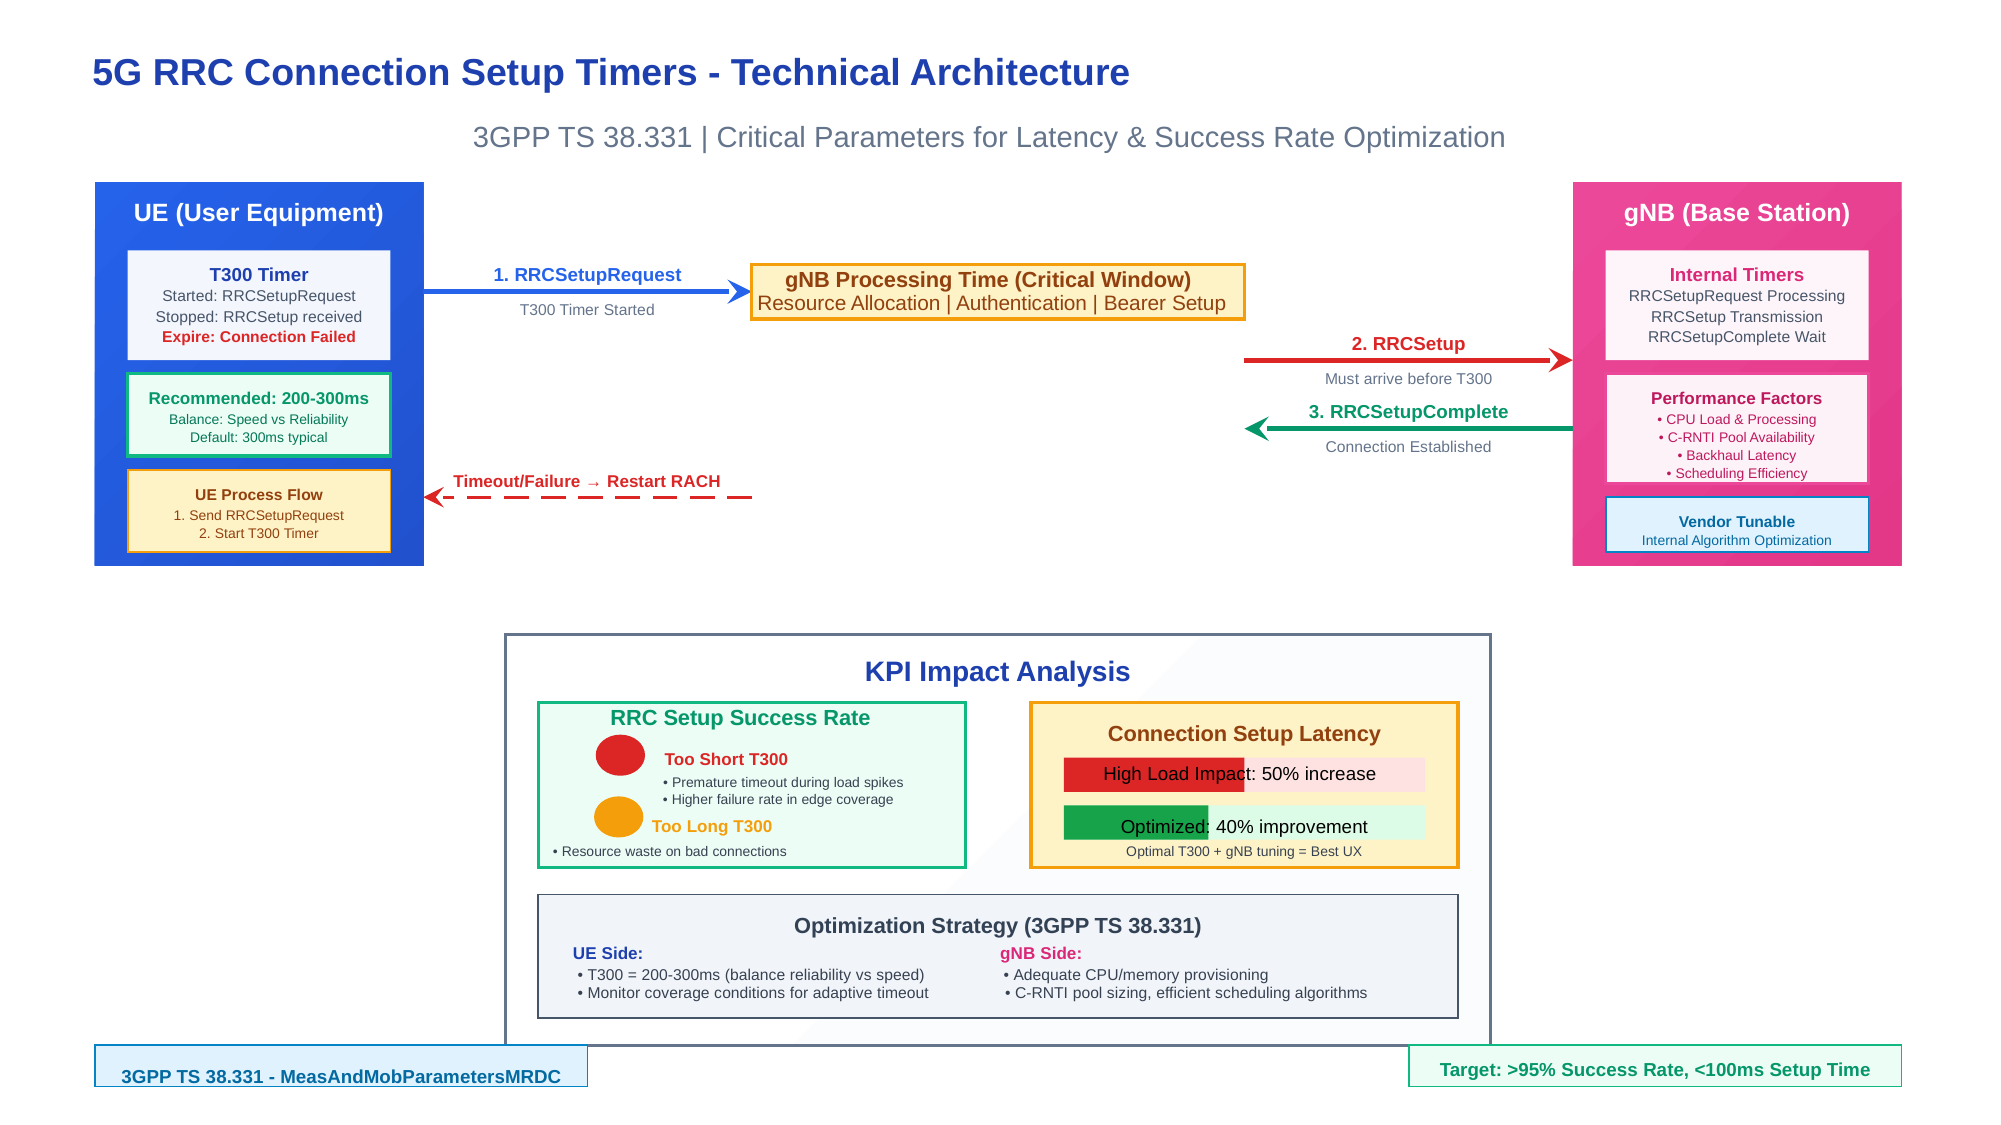

5G RRC Connection Setup Timers - Technical Architecture
3GPP TS 38.331 | Critical Parameters for Latency & Success Rate Optimization

UE (User Equipment)

T300 Timer
Started: RRCSetupRequest
Stopped: RRCSetup received
Expire: Connection Failed

Recommended: 200-300ms
Balance: Speed vs Reliability
Default: 300ms typical

UE Process Flow
1. Send RRCSetupRequest
2. Start T300 Timer

gNB (Base Station)

Internal Timers
RRCSetupRequest Processing
RRCSetup Transmission
RRCSetupComplete Wait

Performance Factors
• CPU Load & Processing
• C-RNTI Pool Availability
• Backhaul Latency
• Scheduling Efficiency

Vendor Tunable
Internal Algorithm Optimization
1. RRCSetupRequest
gNB Processing Time (Critical Window)

Resource Allocation | Authentication | Bearer Setup

T300 Timer Started
2. RRCSetup

Must arrive before T300
3. RRCSetupComplete

Connection Established
Timeout/Failure → Restart RACH

KPI Impact Analysis
RRC Setup Success Rate

Too Short T300
• Premature timeout during load spikes
• Higher failure rate in edge coverage

Too Long T300
• Resource waste on bad connections

Connection Setup Latency
High Load Impact: 50% increase

Optimized: 40% improvement
Optimal T300 + gNB tuning = Best UX

Optimization Strategy (3GPP TS 38.331)
UE Side:
gNB Side:
• T300 = 200-300ms (balance reliability vs speed)
• Adequate CPU/memory provisioning
• Monitor coverage conditions for adaptive timeout
• C-RNTI pool sizing, efficient scheduling algorithms

Target: >95% Success Rate, <100ms Setup Time
3GPP TS 38.331 - MeasAndMobParametersMRDC